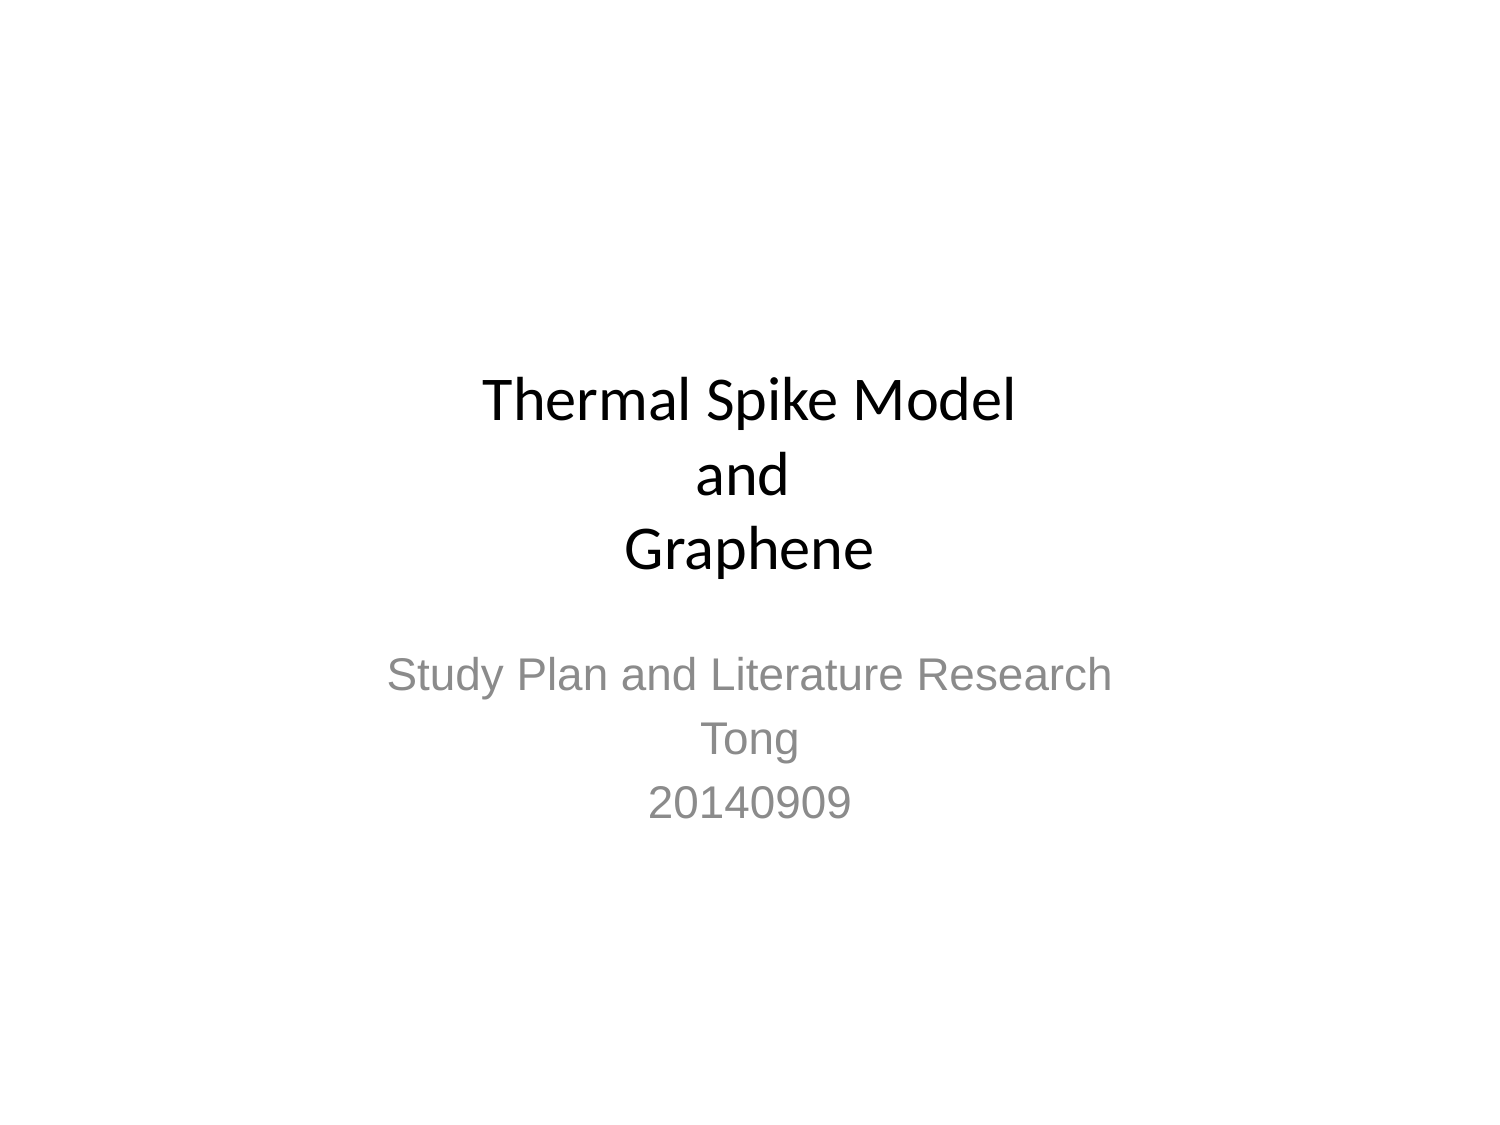

# Thermal Spike Model and Graphene
Study Plan and Literature Research
Tong
20140909